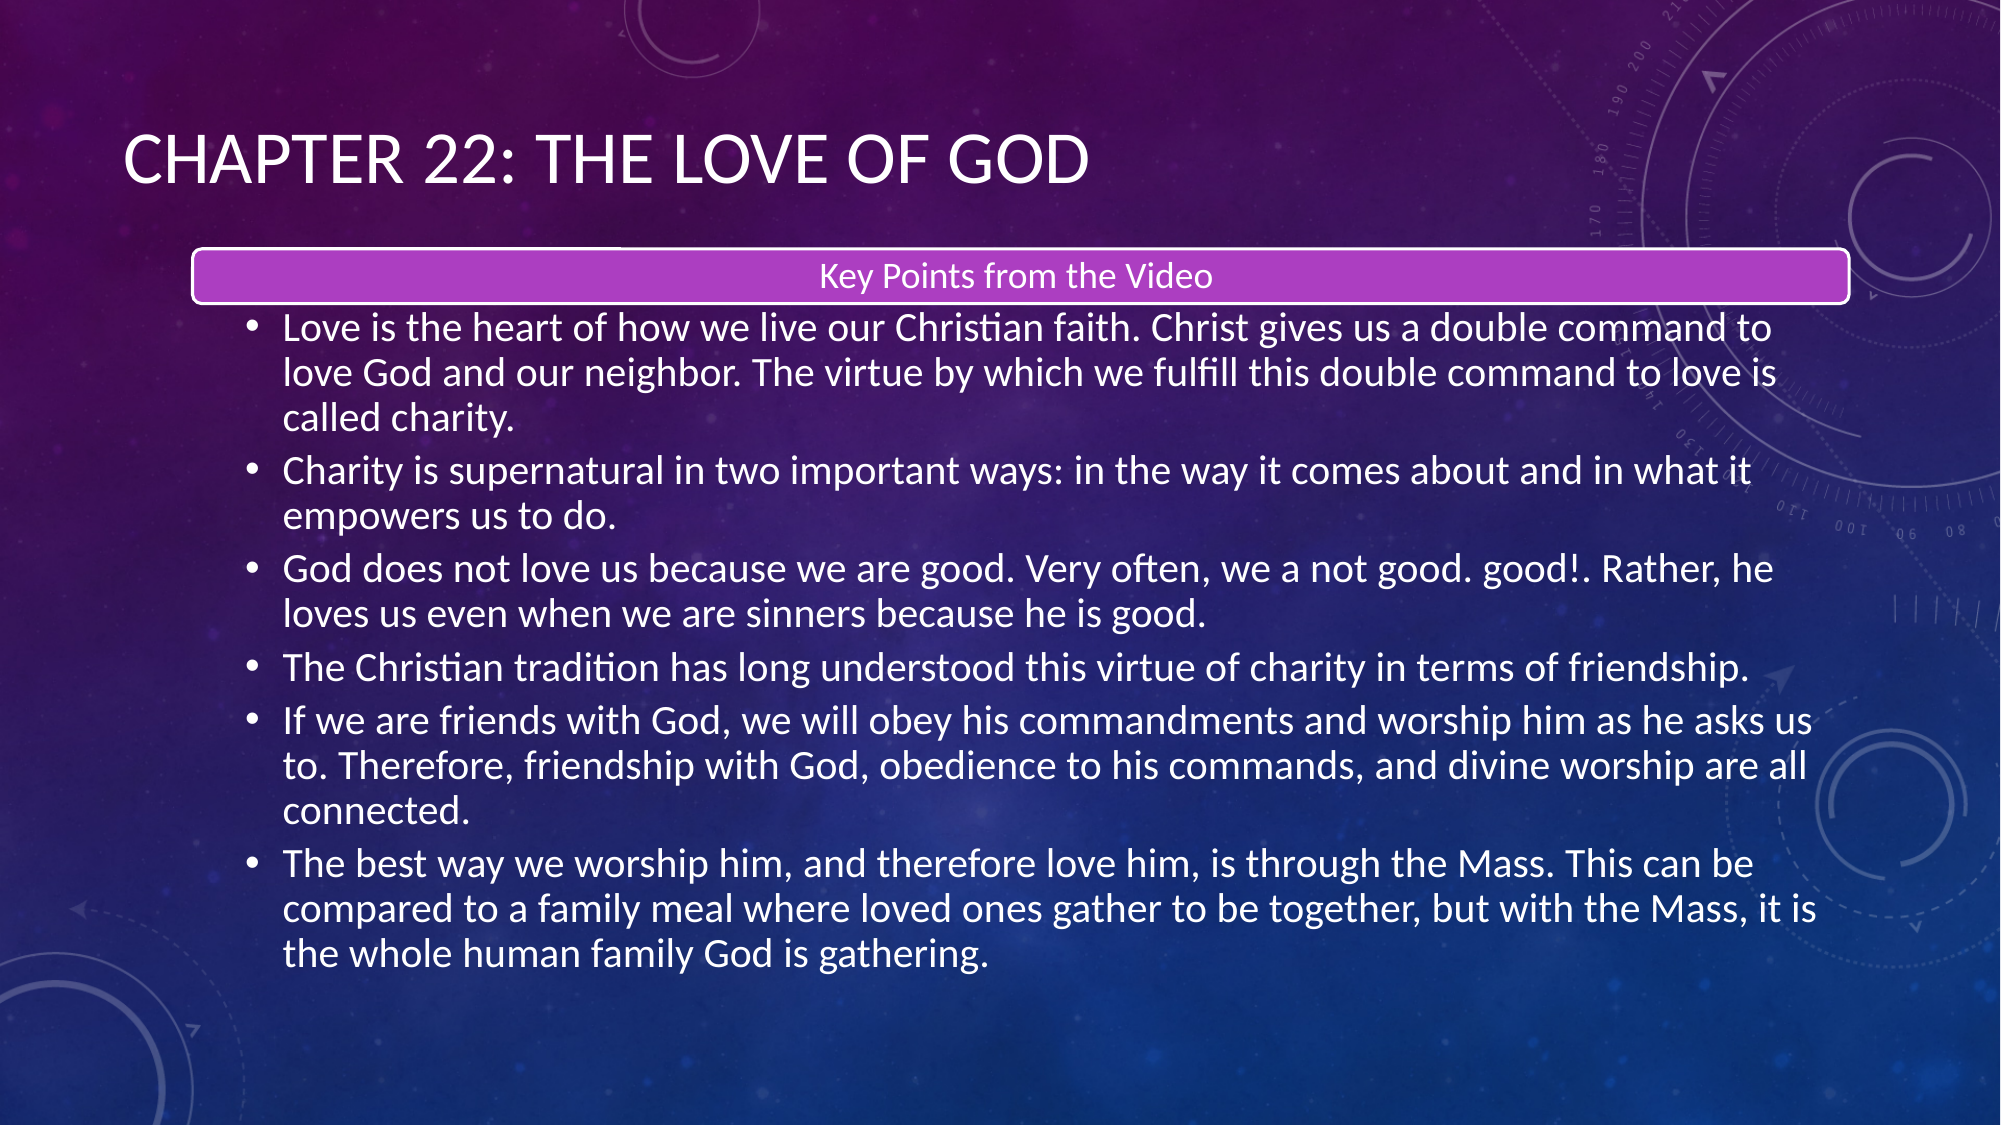

# Chapter 22: The Love of God
Key Points from the Video

Love is the heart of how we live our Christian faith. Christ gives us a double command to love God and our neighbor. The virtue by which we fulfill this double command to love is called charity.
Charity is supernatural in two important ways: in the way it comes about and in what it empowers us to do.
God does not love us because we are good. Very often, we a not good. good!. Rather, he loves us even when we are sinners because he is good.
The Christian tradition has long understood this virtue of charity in terms of friendship.
If we are friends with God, we will obey his commandments and worship him as he asks us to. Therefore, friendship with God, obedience to his commands, and divine worship are all connected.
The best way we worship him, and therefore love him, is through the Mass. This can be compared to a family meal where loved ones gather to be together, but with the Mass, it is the whole human family God is gathering.